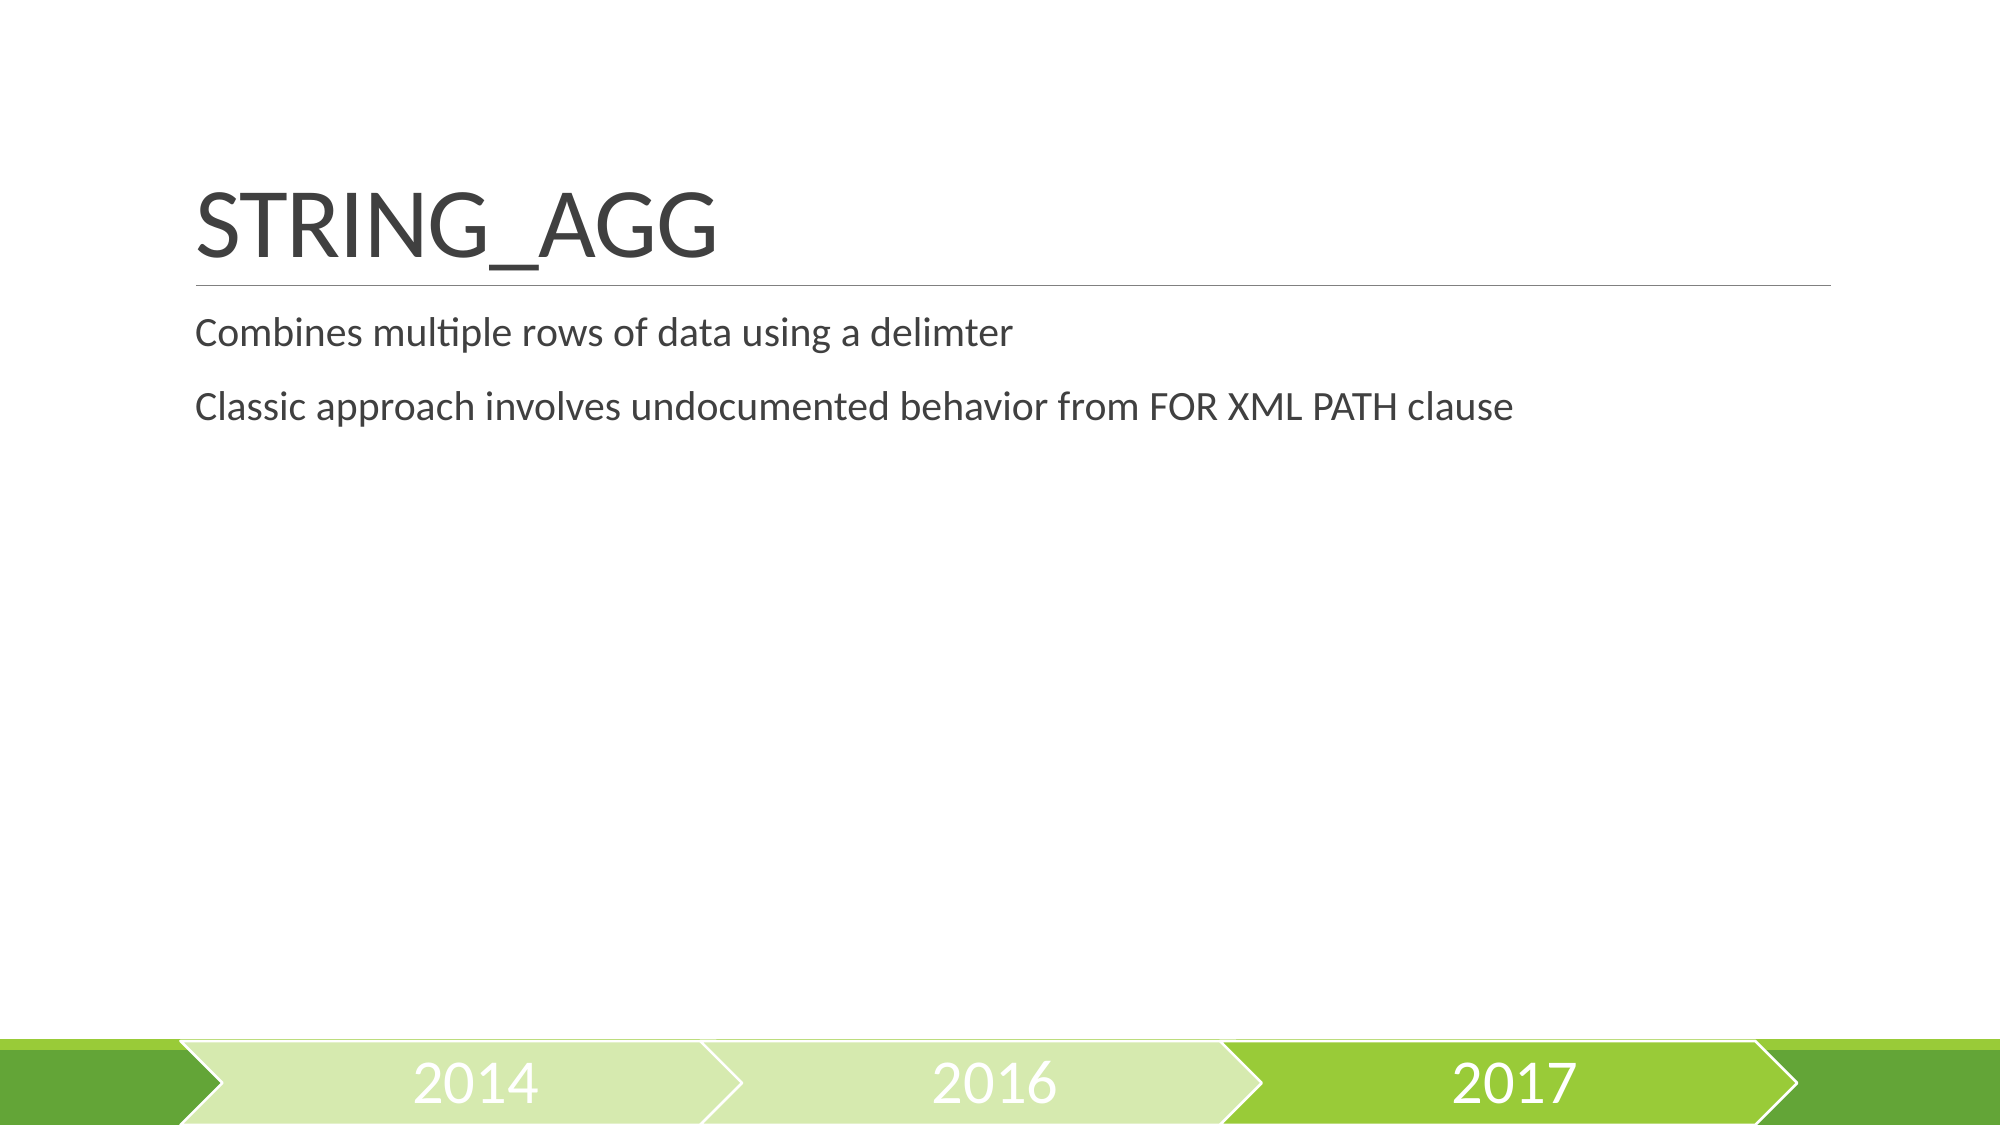

# STRING_AGG
Combines multiple rows of data using a delimter
Classic approach involves undocumented behavior from FOR XML PATH clause
2014
2016
2017